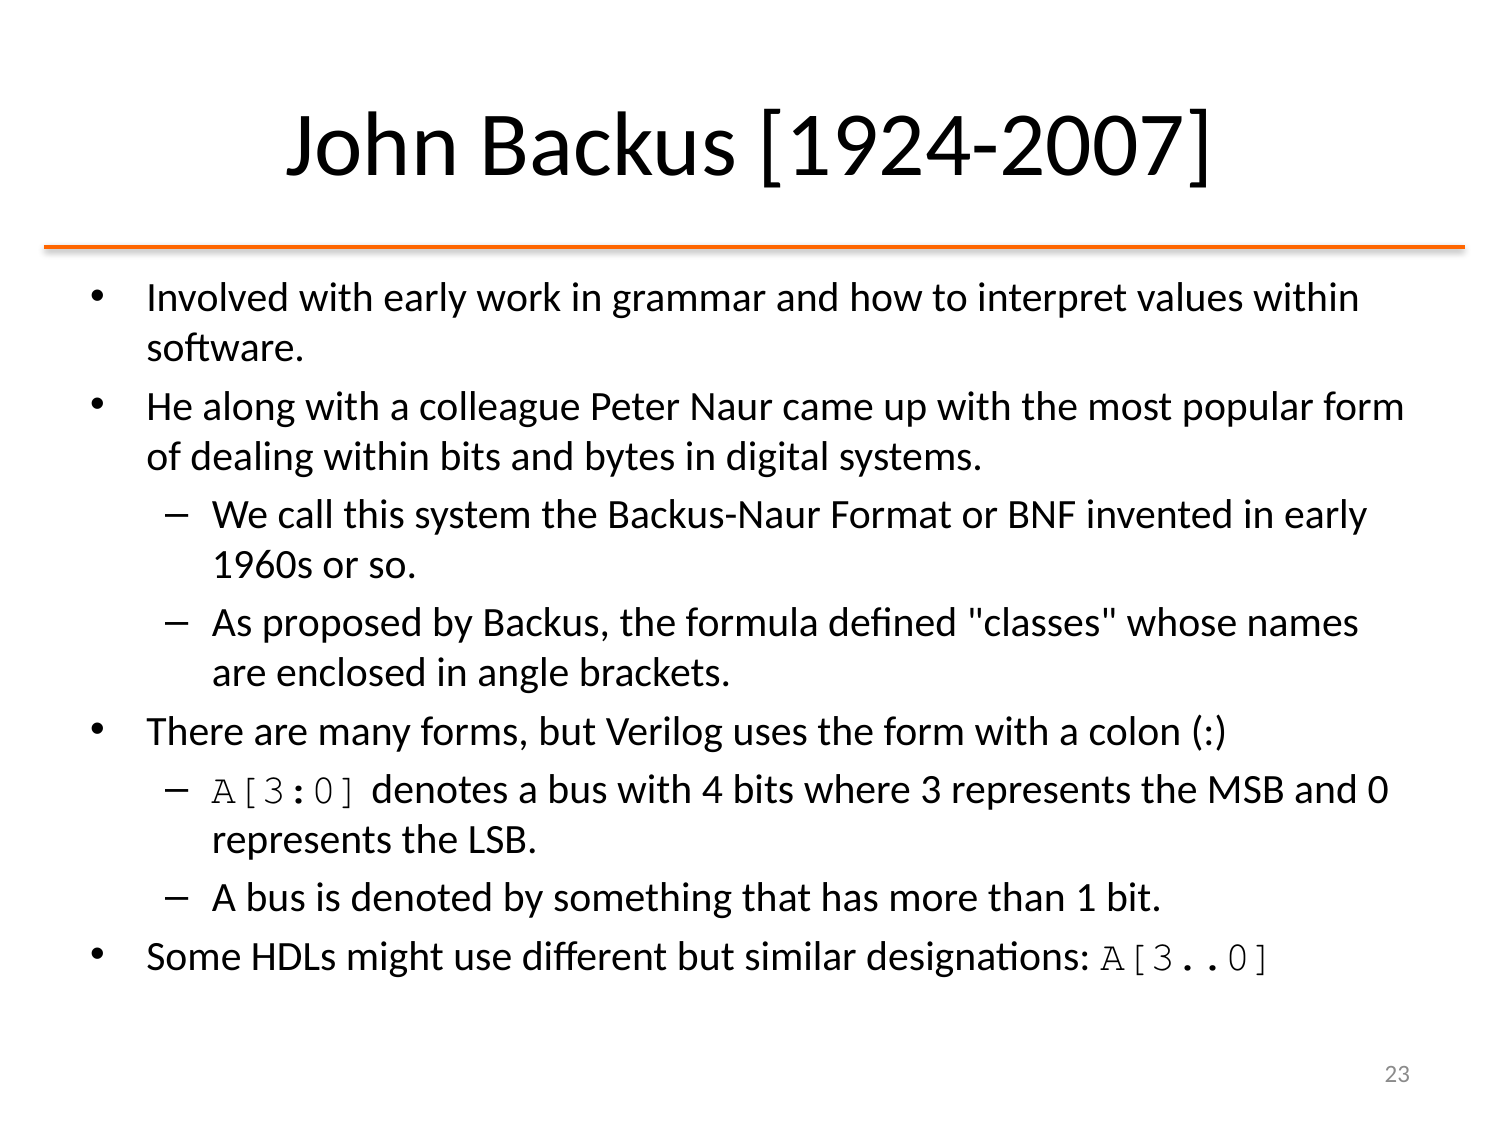

# John Backus [1924-2007]
Involved with early work in grammar and how to interpret values within software.
He along with a colleague Peter Naur came up with the most popular form of dealing within bits and bytes in digital systems.
We call this system the Backus-Naur Format or BNF invented in early 1960s or so.
As proposed by Backus, the formula defined "classes" whose names are enclosed in angle brackets.
There are many forms, but Verilog uses the form with a colon (:)
A[3:0] denotes a bus with 4 bits where 3 represents the MSB and 0 represents the LSB.
A bus is denoted by something that has more than 1 bit.
Some HDLs might use different but similar designations: A[3..0]
23